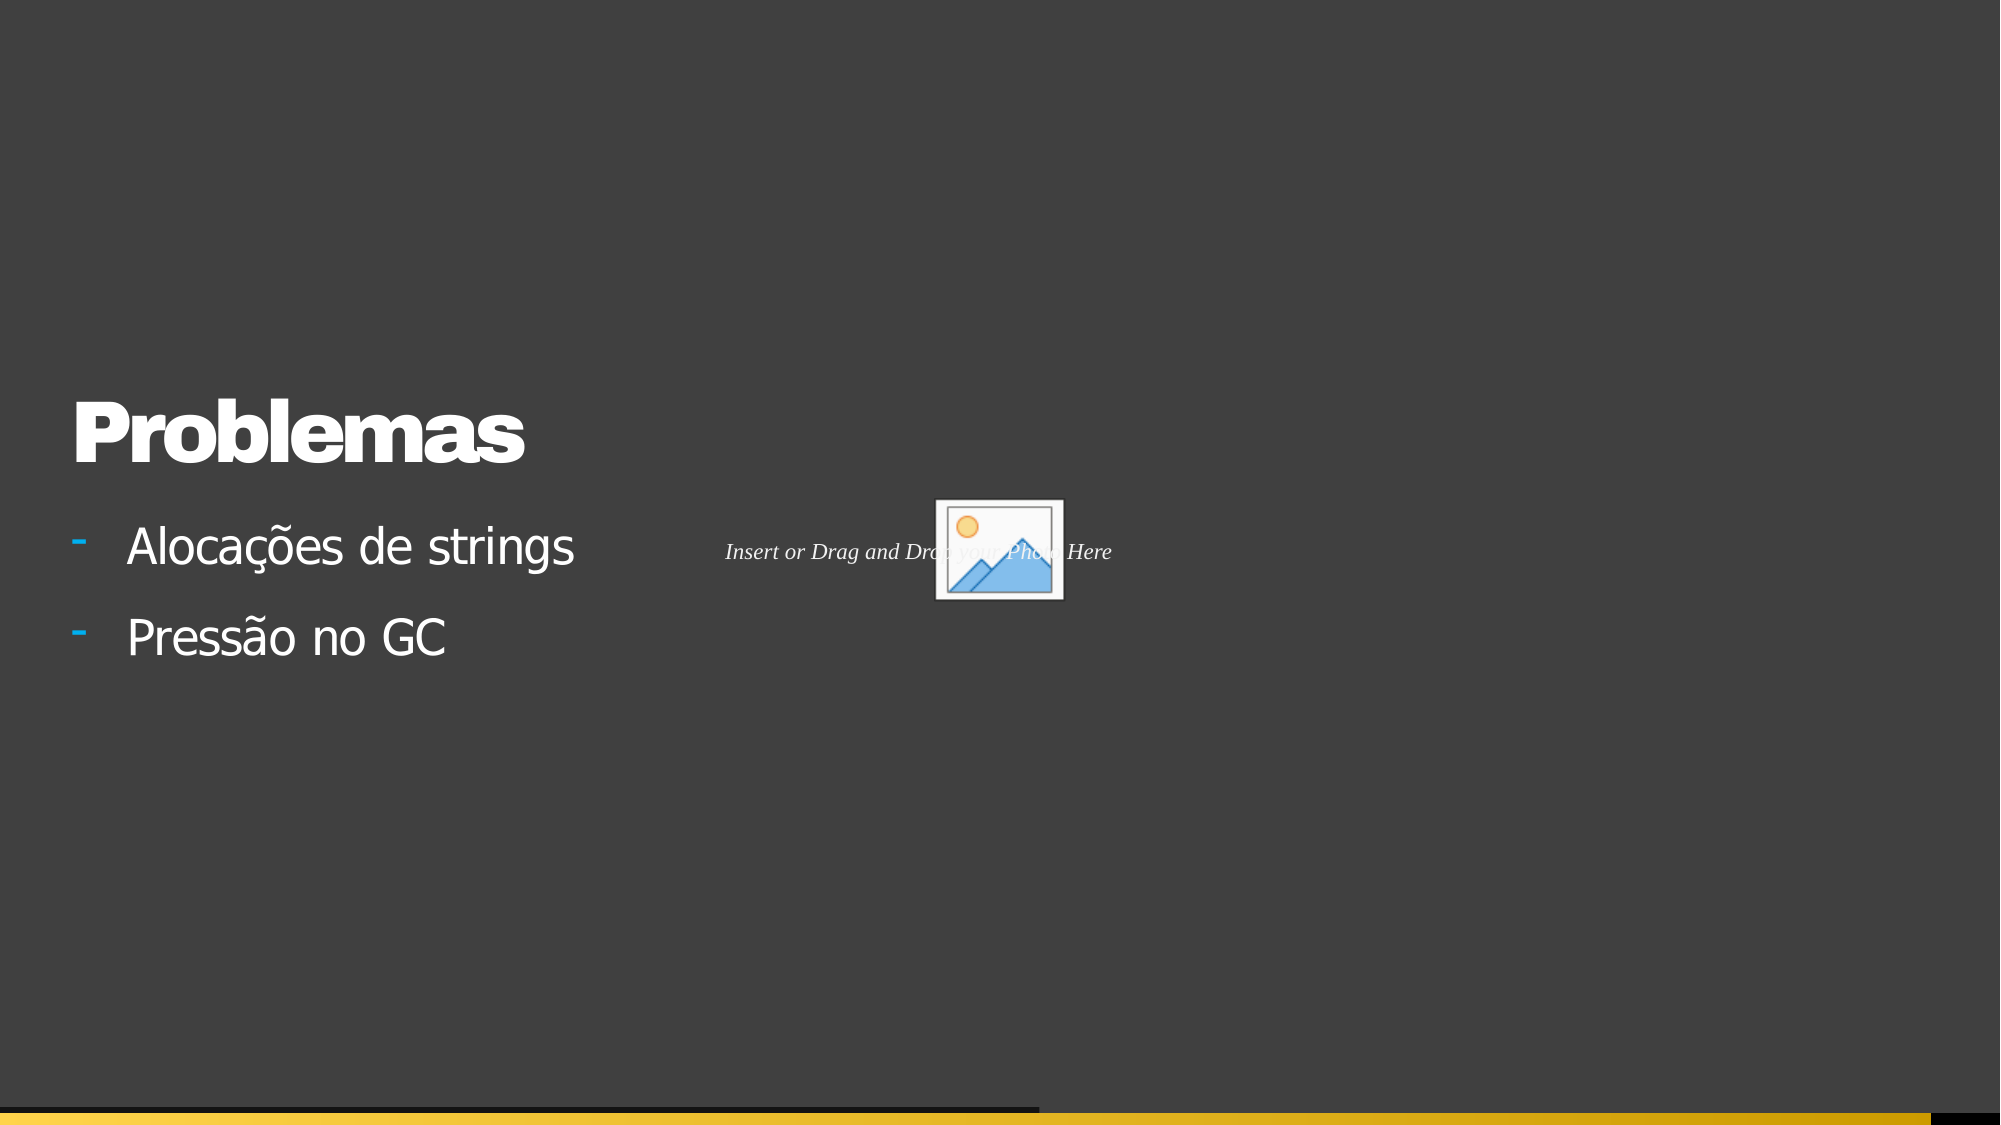

# Problemas
Alocações de strings
Pressão no GC